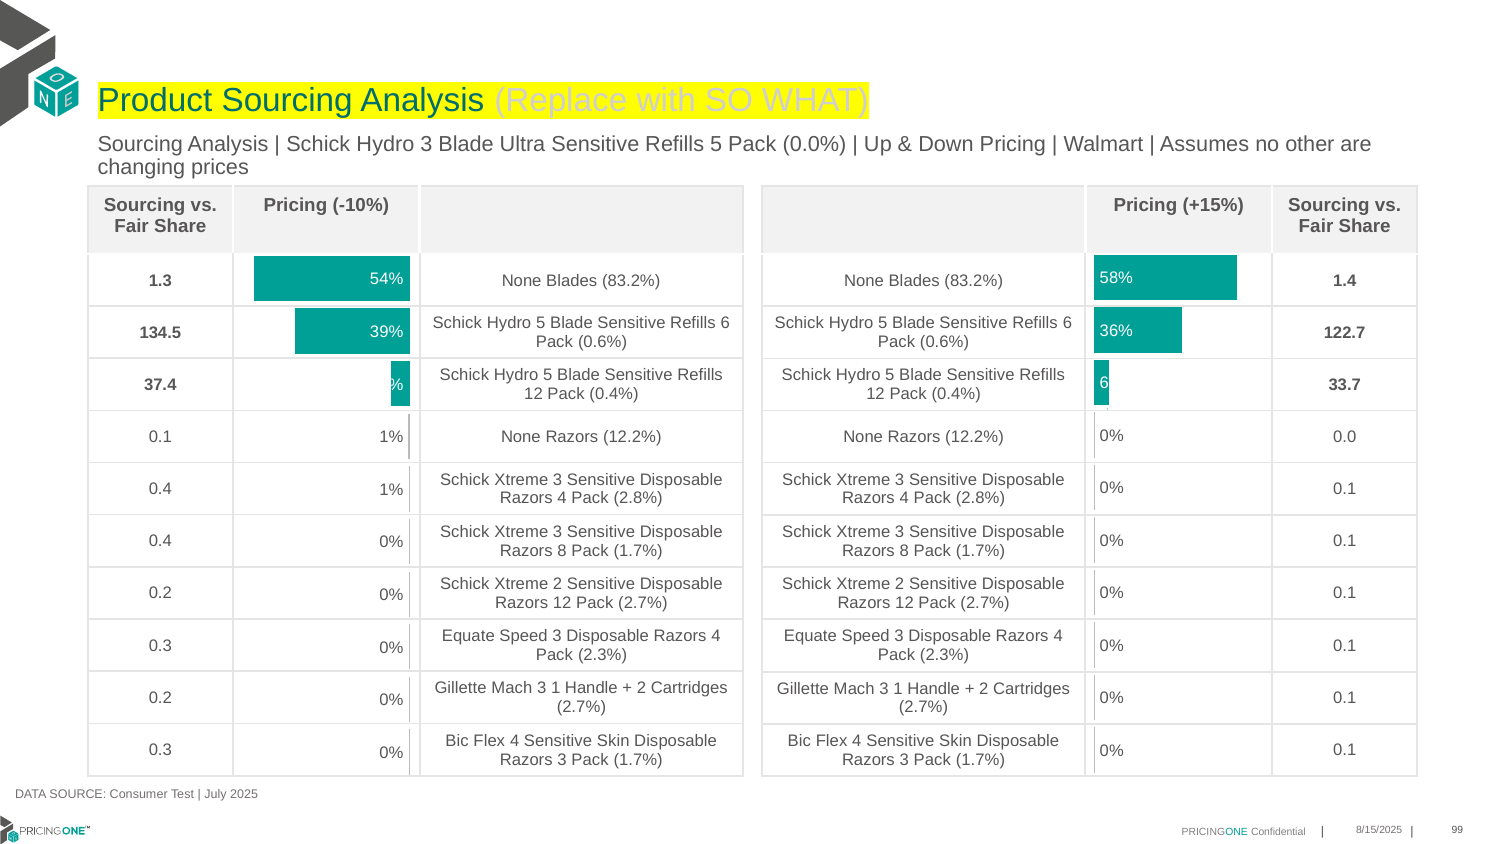

# Product Sourcing Analysis (Replace with SO WHAT)
Sourcing Analysis | Schick Hydro 3 Blade Ultra Sensitive Refills 5 Pack (0.0%) | Up & Down Pricing | Walmart | Assumes no other are changing prices
| Sourcing vs. Fair Share | Pricing (-10%) |  |
| --- | --- | --- |
| 1.3 |  | None Blades (83.2%) |
| 134.5 |  | Schick Hydro 5 Blade Sensitive Refills 6 Pack (0.6%) |
| 37.4 |  | Schick Hydro 5 Blade Sensitive Refills 12 Pack (0.4%) |
| 0.1 |  | None Razors (12.2%) |
| 0.4 |  | Schick Xtreme 3 Sensitive Disposable Razors 4 Pack (2.8%) |
| 0.4 |  | Schick Xtreme 3 Sensitive Disposable Razors 8 Pack (1.7%) |
| 0.2 |  | Schick Xtreme 2 Sensitive Disposable Razors 12 Pack (2.7%) |
| 0.3 |  | Equate Speed 3 Disposable Razors 4 Pack (2.3%) |
| 0.2 |  | Gillette Mach 3 1 Handle + 2 Cartridges (2.7%) |
| 0.3 |  | Bic Flex 4 Sensitive Skin Disposable Razors 3 Pack (1.7%) |
|  | Pricing (+15%) | Sourcing vs. Fair Share |
| --- | --- | --- |
| None Blades (83.2%) |  | 1.4 |
| Schick Hydro 5 Blade Sensitive Refills 6 Pack (0.6%) |  | 122.7 |
| Schick Hydro 5 Blade Sensitive Refills 12 Pack (0.4%) |  | 33.7 |
| None Razors (12.2%) |  | 0.0 |
| Schick Xtreme 3 Sensitive Disposable Razors 4 Pack (2.8%) |  | 0.1 |
| Schick Xtreme 3 Sensitive Disposable Razors 8 Pack (1.7%) |  | 0.1 |
| Schick Xtreme 2 Sensitive Disposable Razors 12 Pack (2.7%) |  | 0.1 |
| Equate Speed 3 Disposable Razors 4 Pack (2.3%) |  | 0.1 |
| Gillette Mach 3 1 Handle + 2 Cartridges (2.7%) |  | 0.1 |
| Bic Flex 4 Sensitive Skin Disposable Razors 3 Pack (1.7%) |  | 0.1 |

### Chart

| Category | Schick Hydro 3 Blade Ultra Sensitive Refills 5 Pack (0.0%) |
|---|---|
| None Blades (83.2%) | 0.5797156795373767 |
| Schick Hydro 5 Blade Sensitive Refills 6 Pack (0.6%) | 0.358289529448149 |
| Schick Hydro 5 Blade Sensitive Refills 12 Pack (0.4%) | 0.06084165834085929 |
| None Razors (12.2%) | 0.0021264765909230305 |
| Schick Xtreme 3 Sensitive Disposable Razors 4 Pack (2.8%) | 0.001878043340689826 |
| Schick Xtreme 3 Sensitive Disposable Razors 8 Pack (1.7%) | 0.0011918456960976918 |
| Schick Xtreme 2 Sensitive Disposable Razors 12 Pack (2.7%) | 0.001026427919193871 |
| Equate Speed 3 Disposable Razors 4 Pack (2.3%) | 0.0009906093122096166 |
| Gillette Mach 3 1 Handle + 2 Cartridges (2.7%) | 0.0008176741254232347 |
| Bic Flex 4 Sensitive Skin Disposable Razors 3 Pack (1.7%) | 0.0007960238112983684 |

### Chart

| Category | Schick Hydro 3 Blade Ultra Sensitive Refills 5 Pack (0.0%) |
|---|---|
| None Blades (83.2%) | 0.5361807529260049 |
| Schick Hydro 5 Blade Sensitive Refills 6 Pack (0.6%) | 0.39275683897200586 |
| Schick Hydro 5 Blade Sensitive Refills 12 Pack (0.4%) | 0.06746780292135363 |
| None Razors (12.2%) | 0.006628998531410329 |
| Schick Xtreme 3 Sensitive Disposable Razors 4 Pack (2.8%) | 0.005855116542691117 |
| Schick Xtreme 3 Sensitive Disposable Razors 8 Pack (1.7%) | 0.0037156046688832387 |
| Schick Xtreme 2 Sensitive Disposable Razors 12 Pack (2.7%) | 0.0032000350225531715 |
| Equate Speed 3 Disposable Razors 4 Pack (2.3%) | 0.0030883376981724257 |
| Gillette Mach 3 1 Handle + 2 Cartridges (2.7%) | 0.002548864816678429 |
| Bic Flex 4 Sensitive Skin Disposable Razors 3 Pack (1.7%) | 0.002481696875033773 |
DATA SOURCE: Consumer Test | July 2025

8/15/2025
99